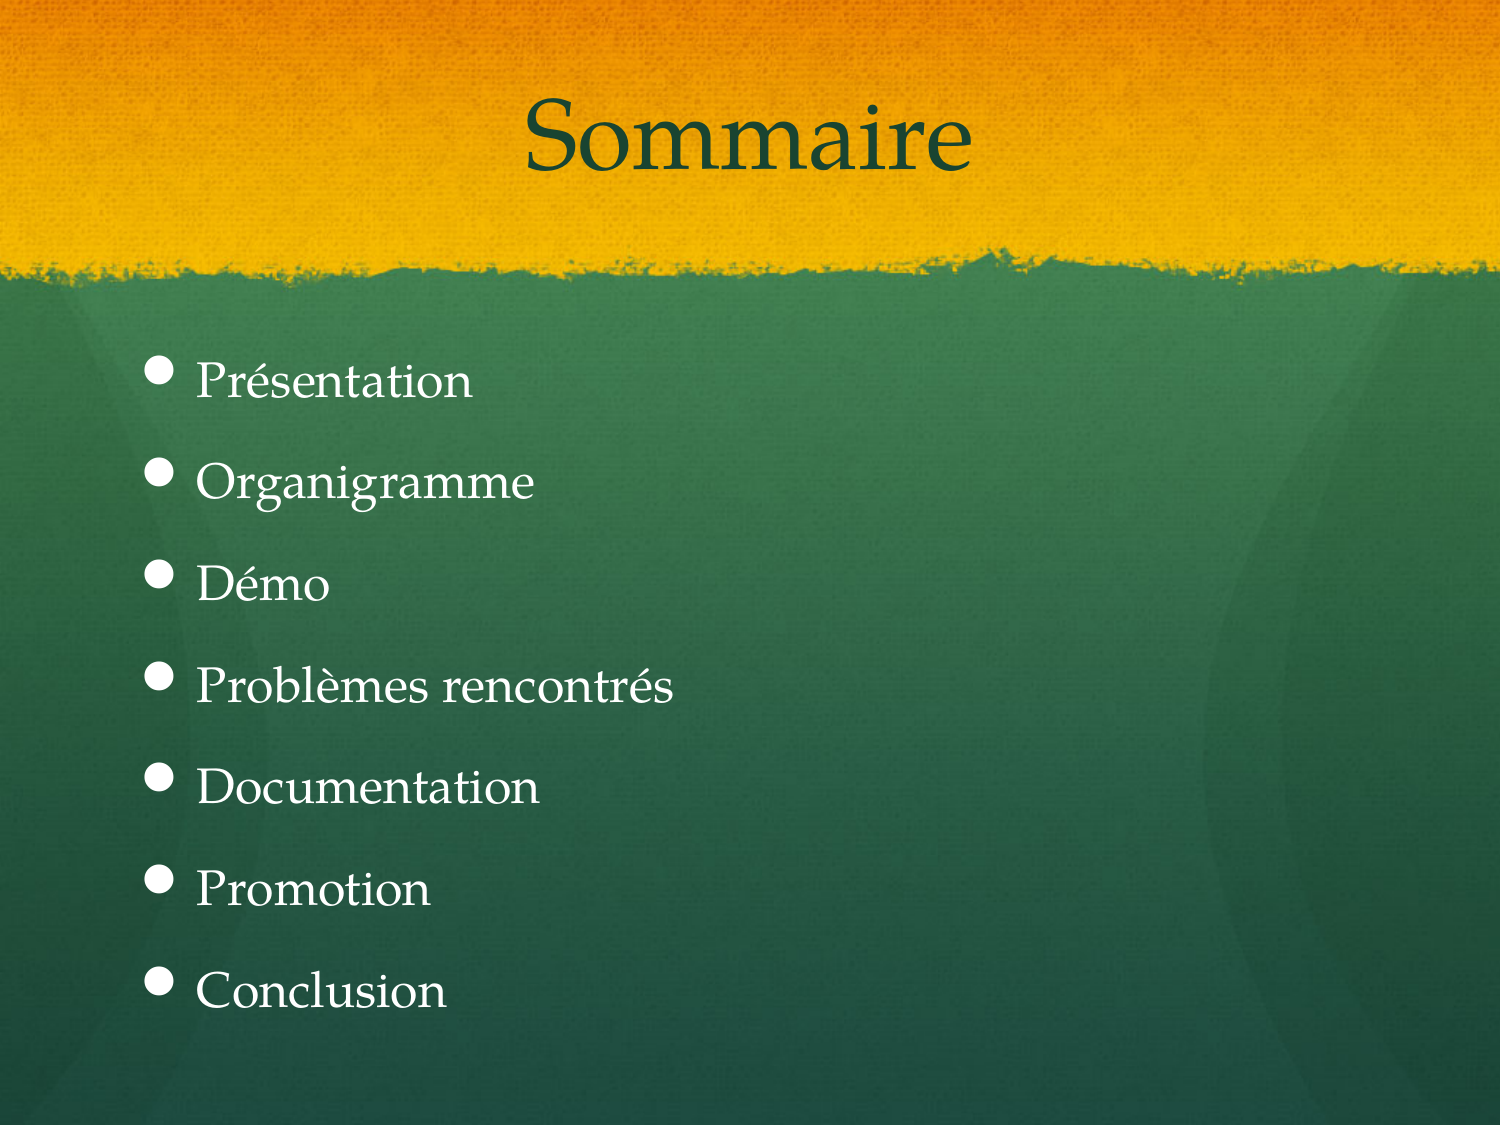

# Sommaire
Présentation
Organigramme
Démo
Problèmes rencontrés
Documentation
Promotion
Conclusion